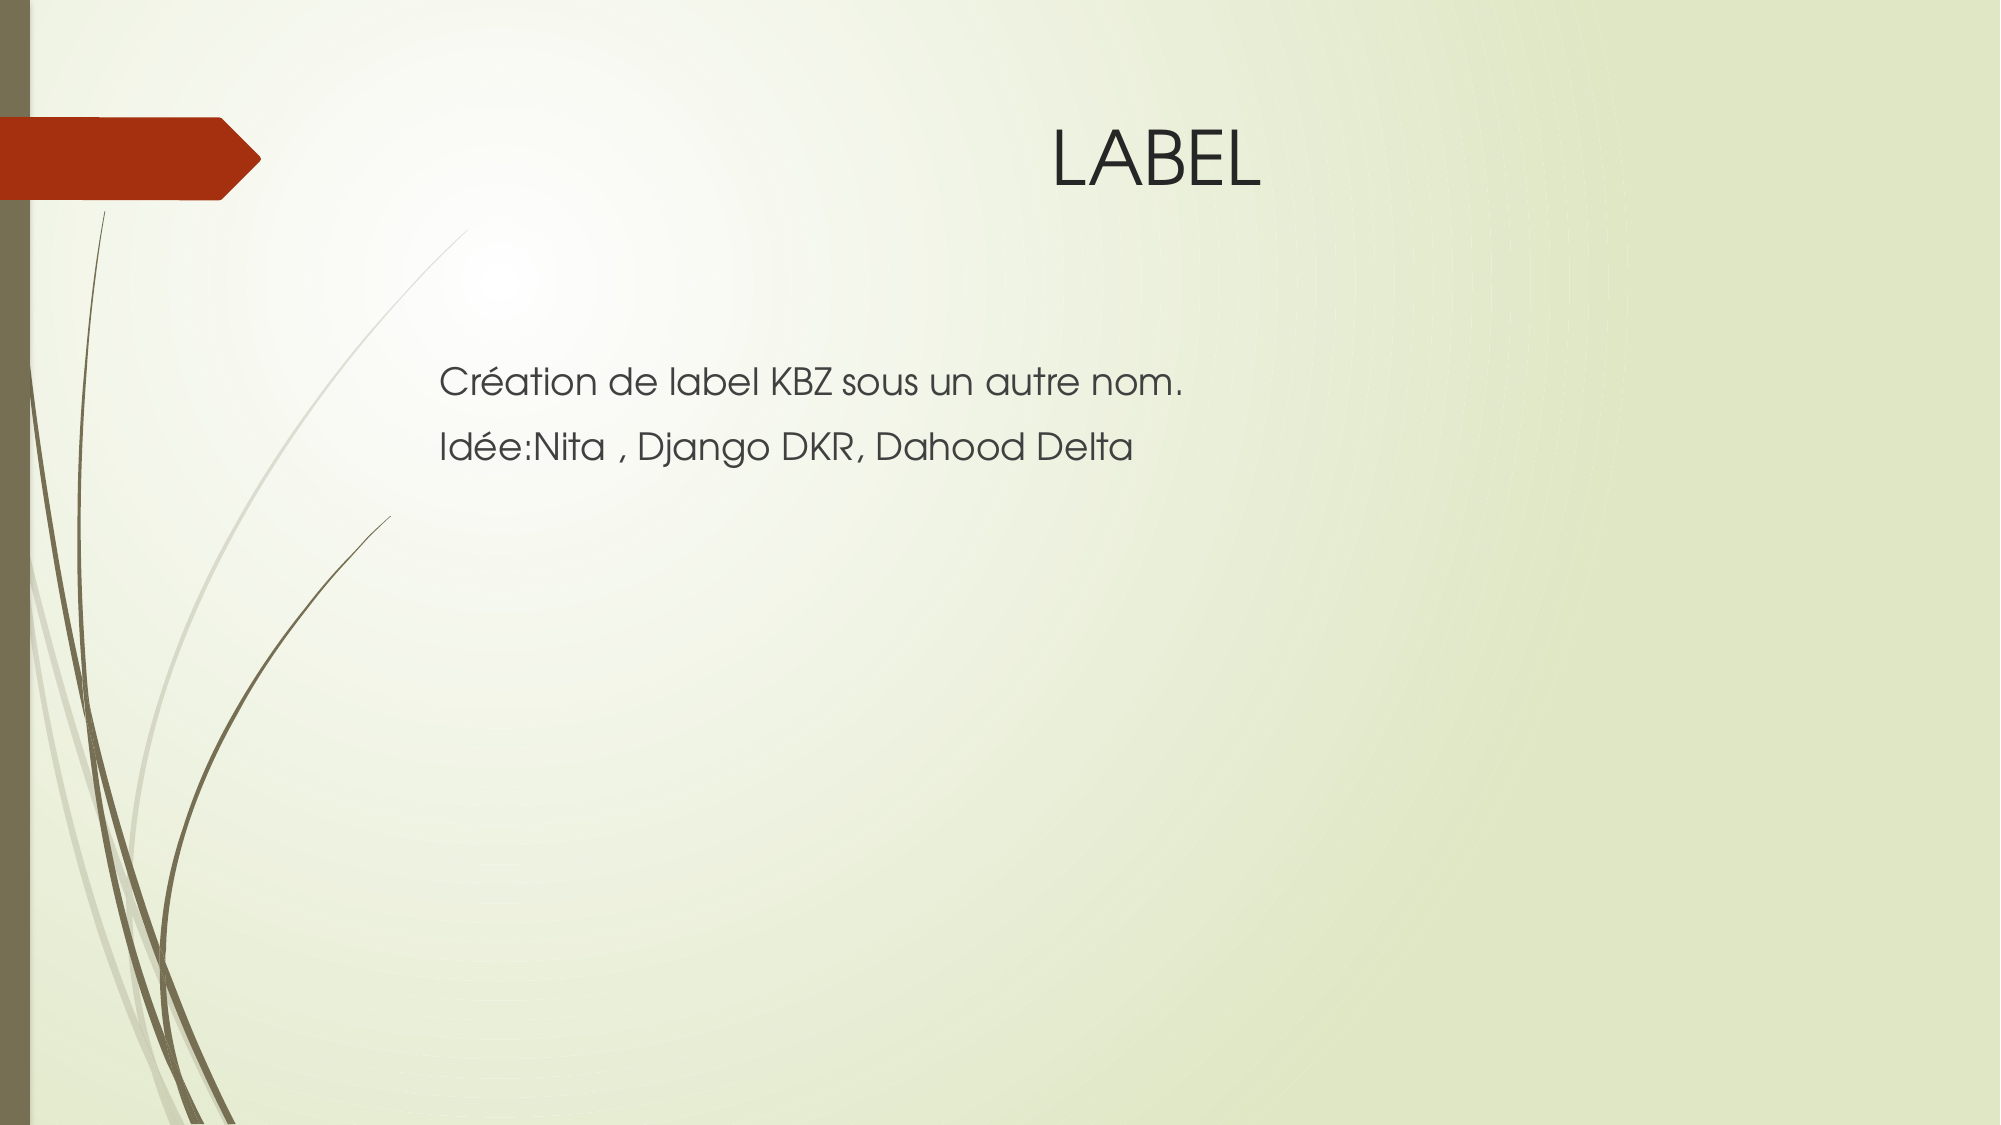

# LABEL
Création de label KBZ sous un autre nom.
Idée:Nita , Django DKR, Dahood Delta